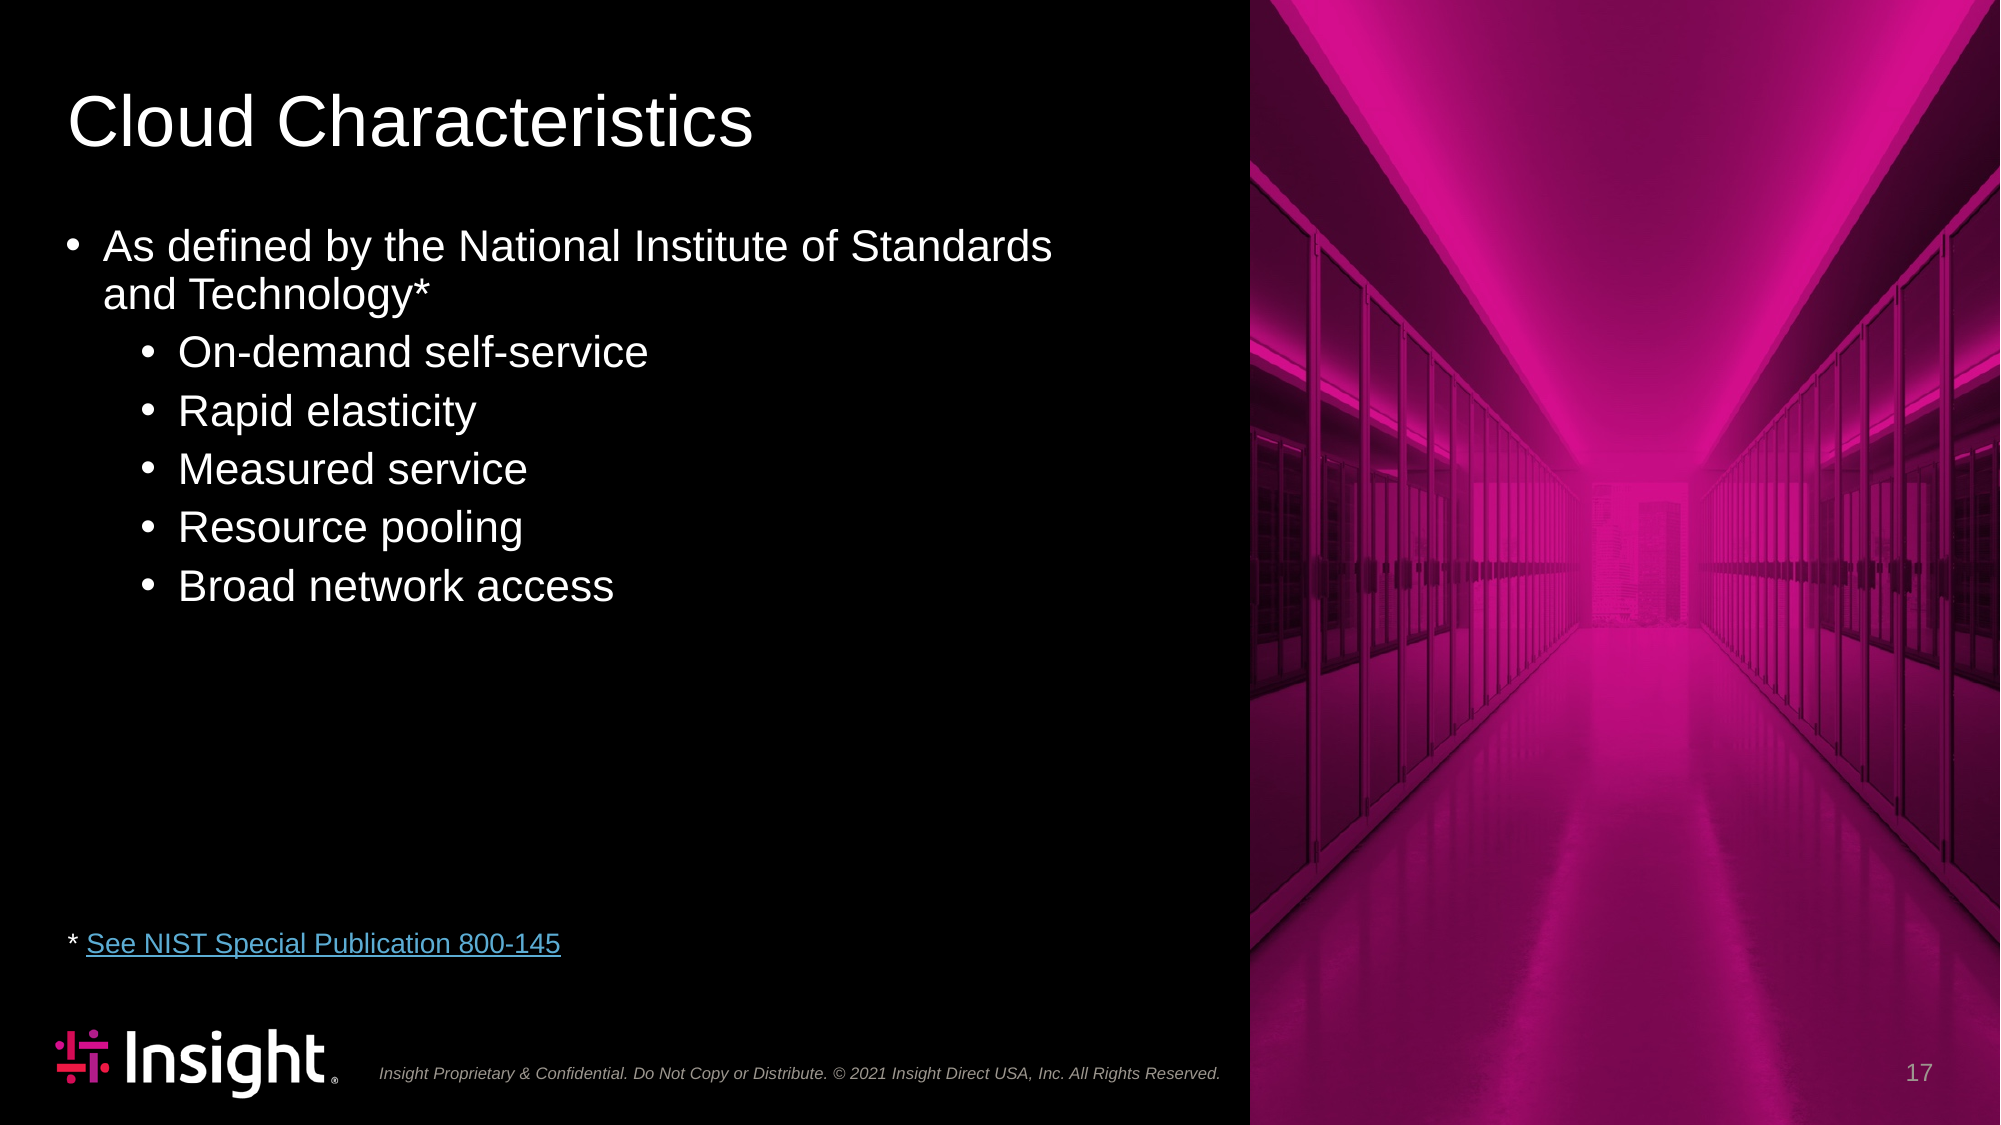

# Cloud Characteristics
As defined by the National Institute of Standards and Technology*
On-demand self-service
Rapid elasticity
Measured service
Resource pooling
Broad network access
* See NIST Special Publication 800-145